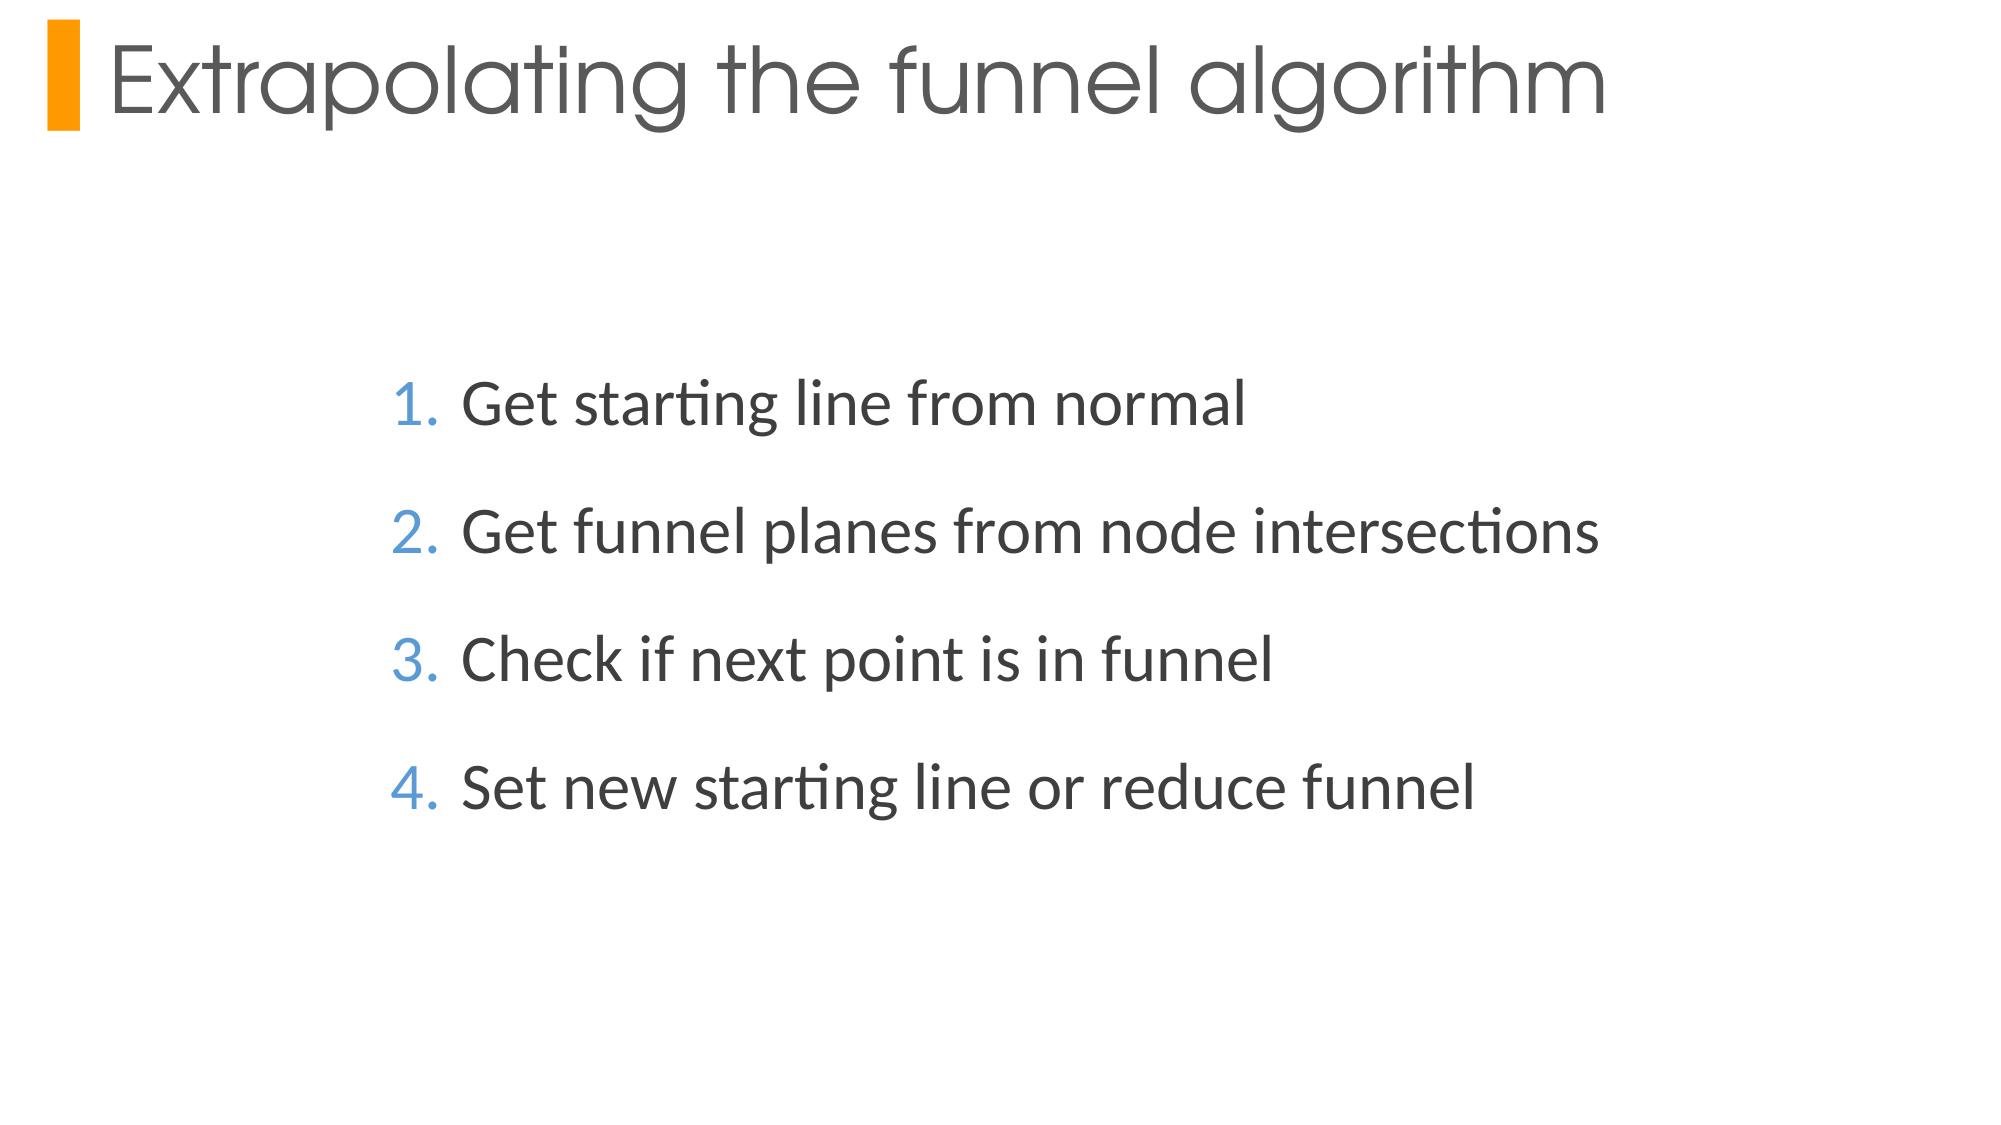

Extrapolating the funnel algorithm
Get starting line from normal

Get funnel planes from node intersections

Check if next point is in funnel

Set new starting line or reduce funnel